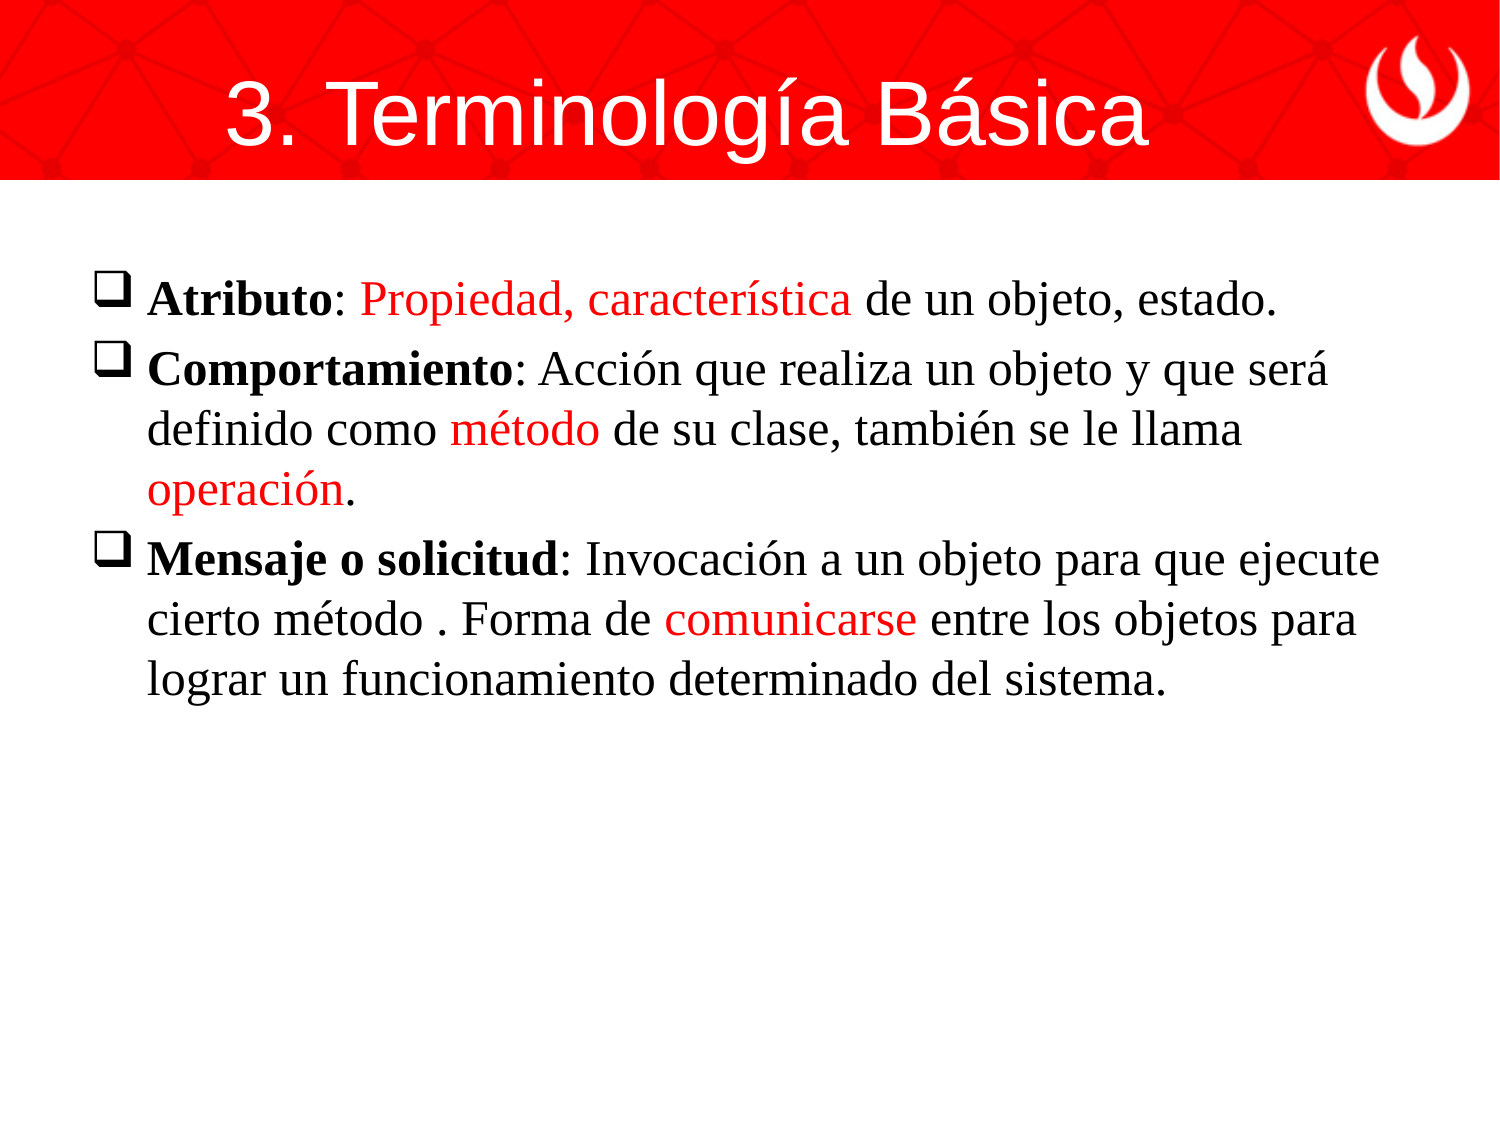

3. Terminología Básica
Atributo: Propiedad, característica de un objeto, estado.
Comportamiento: Acción que realiza un objeto y que será definido como método de su clase, también se le llama operación.
Mensaje o solicitud: Invocación a un objeto para que ejecute cierto método . Forma de comunicarse entre los objetos para lograr un funcionamiento determinado del sistema.